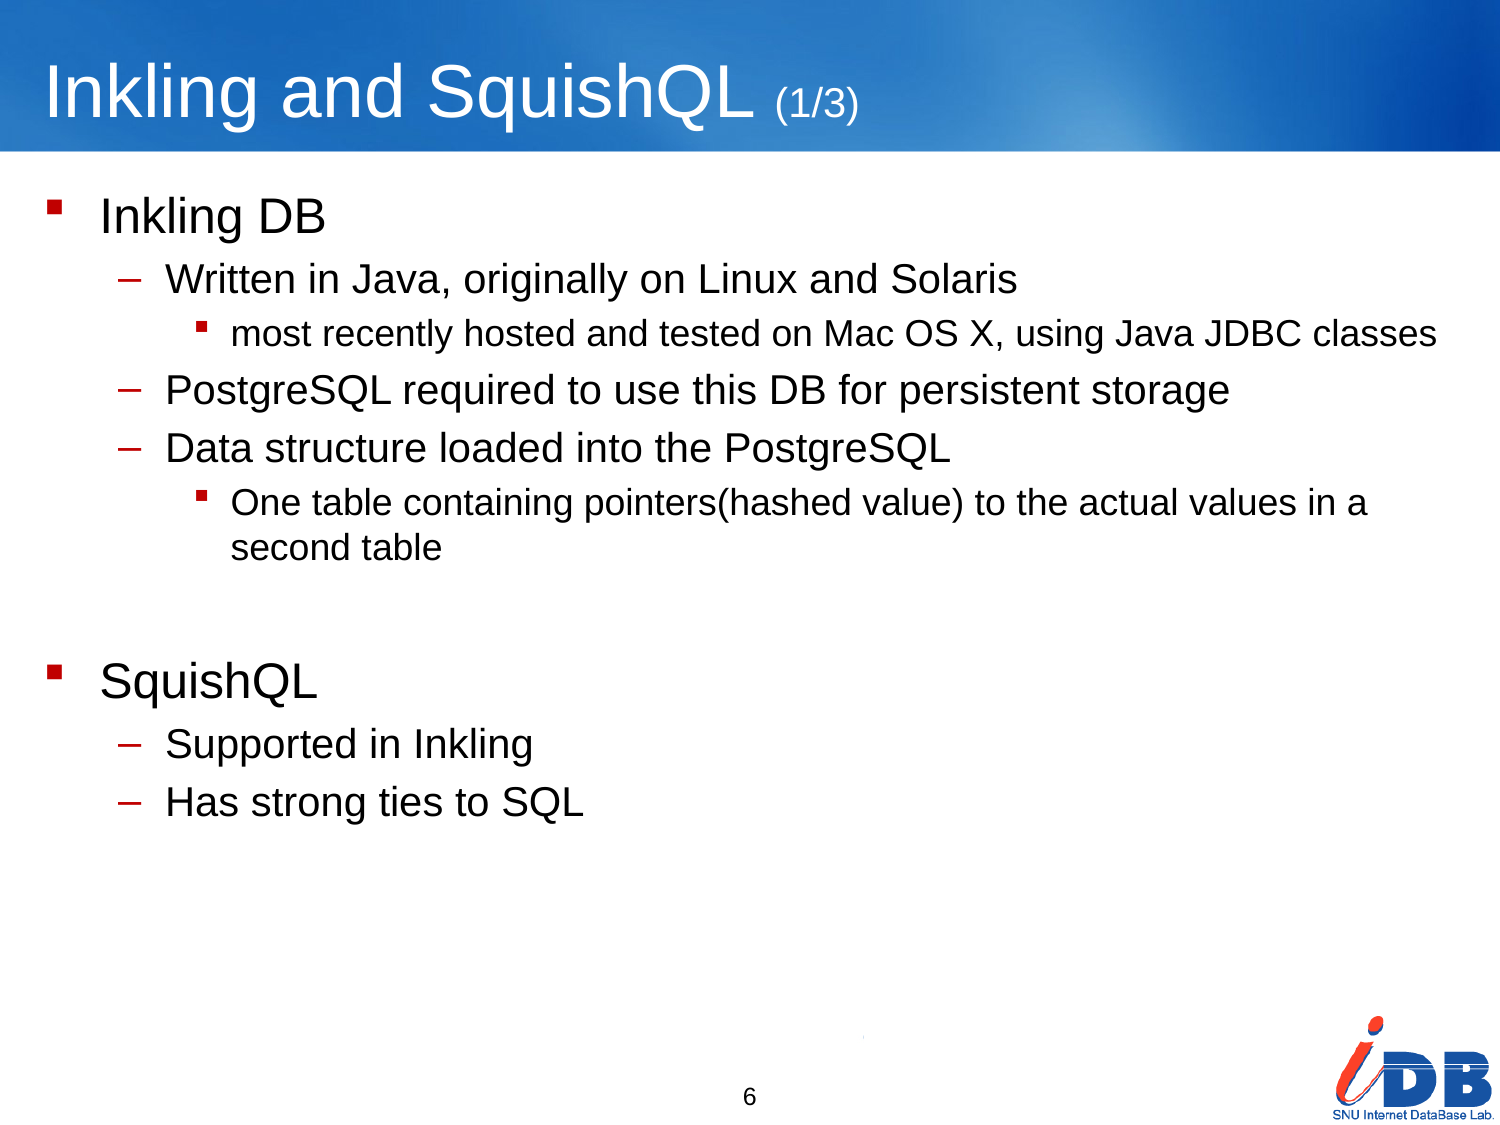

# Inkling and SquishQL (1/3)
Inkling DB
Written in Java, originally on Linux and Solaris
most recently hosted and tested on Mac OS X, using Java JDBC classes
PostgreSQL required to use this DB for persistent storage
Data structure loaded into the PostgreSQL
One table containing pointers(hashed value) to the actual values in a second table

SquishQL
Supported in Inkling
Has strong ties to SQL
6